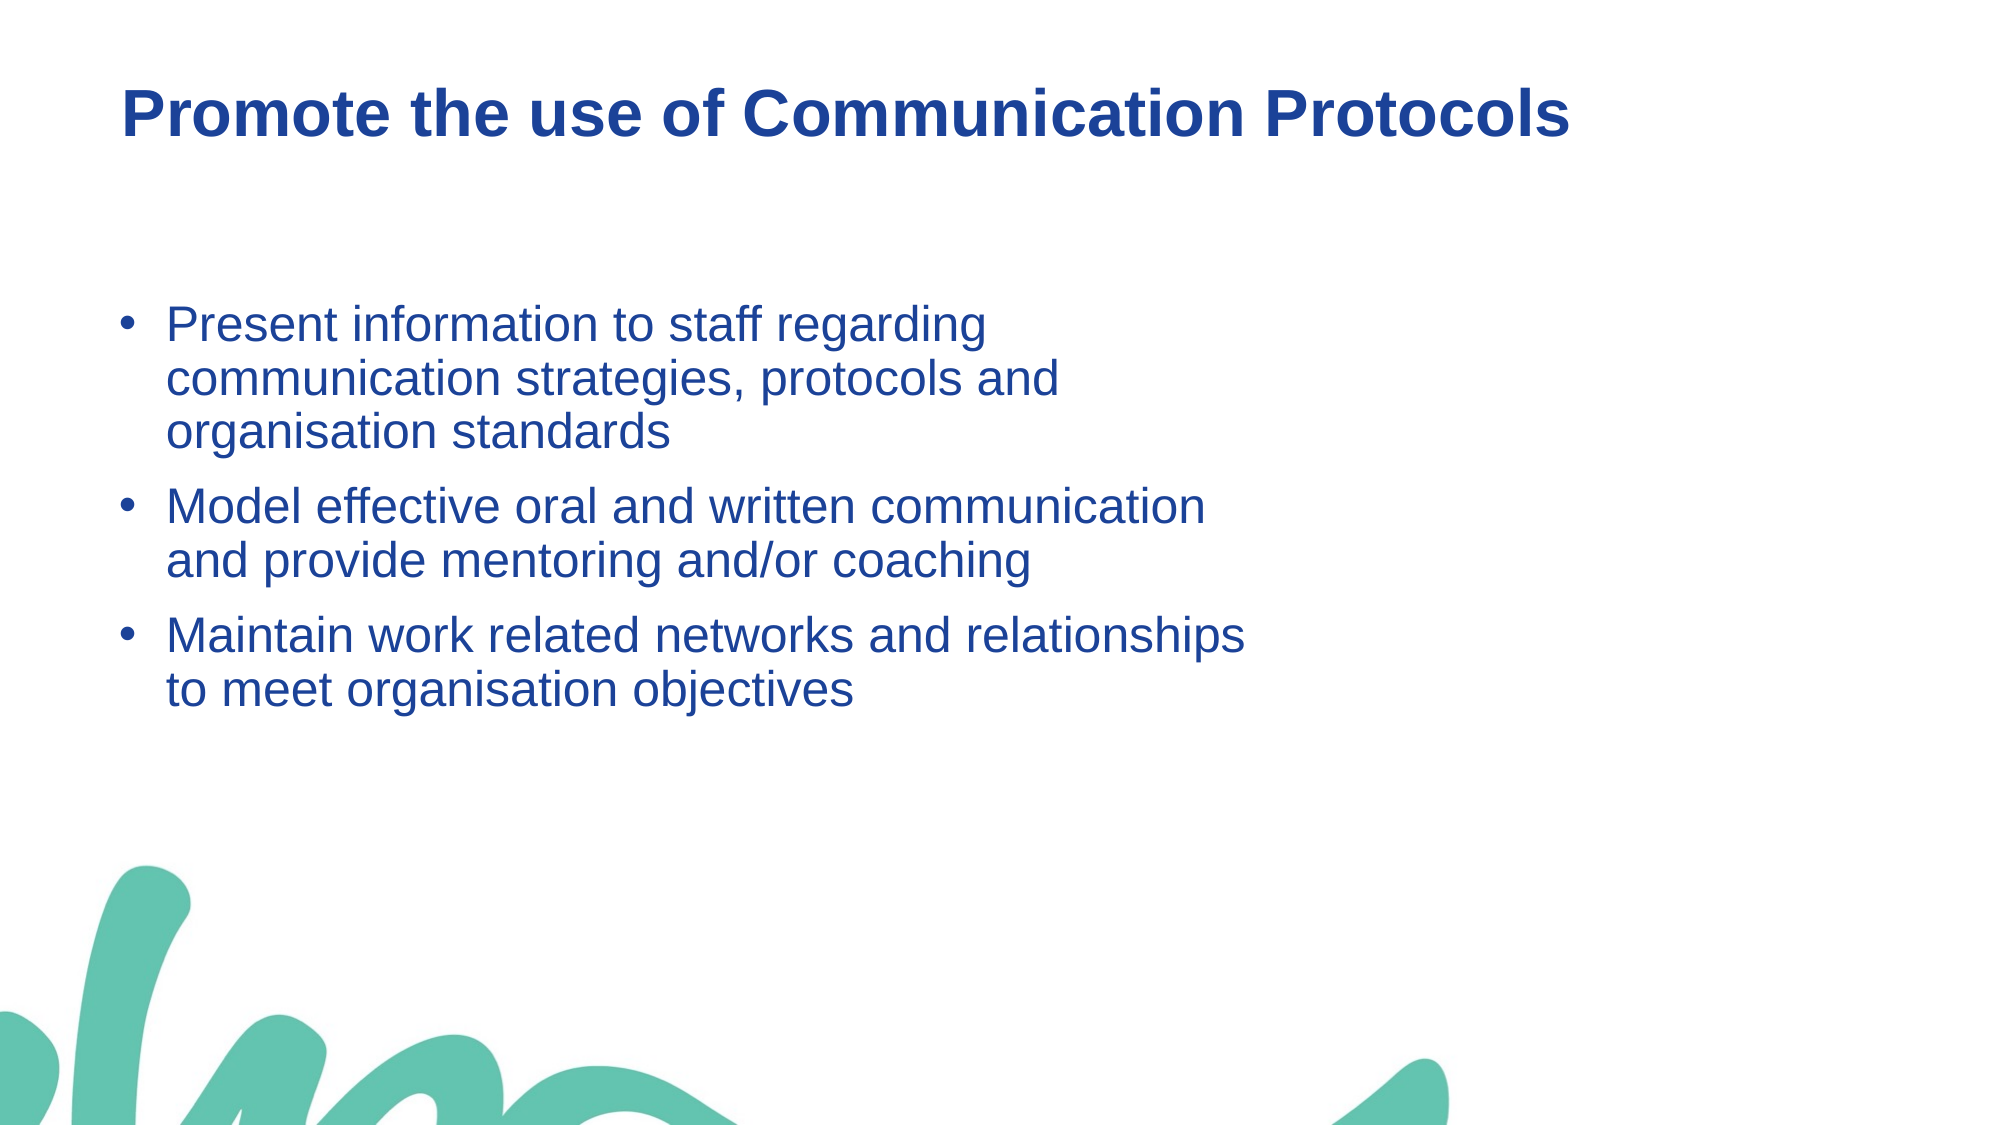

Promote the use of Communication Protocols
Present information to staff regarding communication strategies, protocols and organisation standards​
Model effective oral and written communication and provide mentoring and/or coaching​
Maintain work related networks and relationships to meet organisation objectives